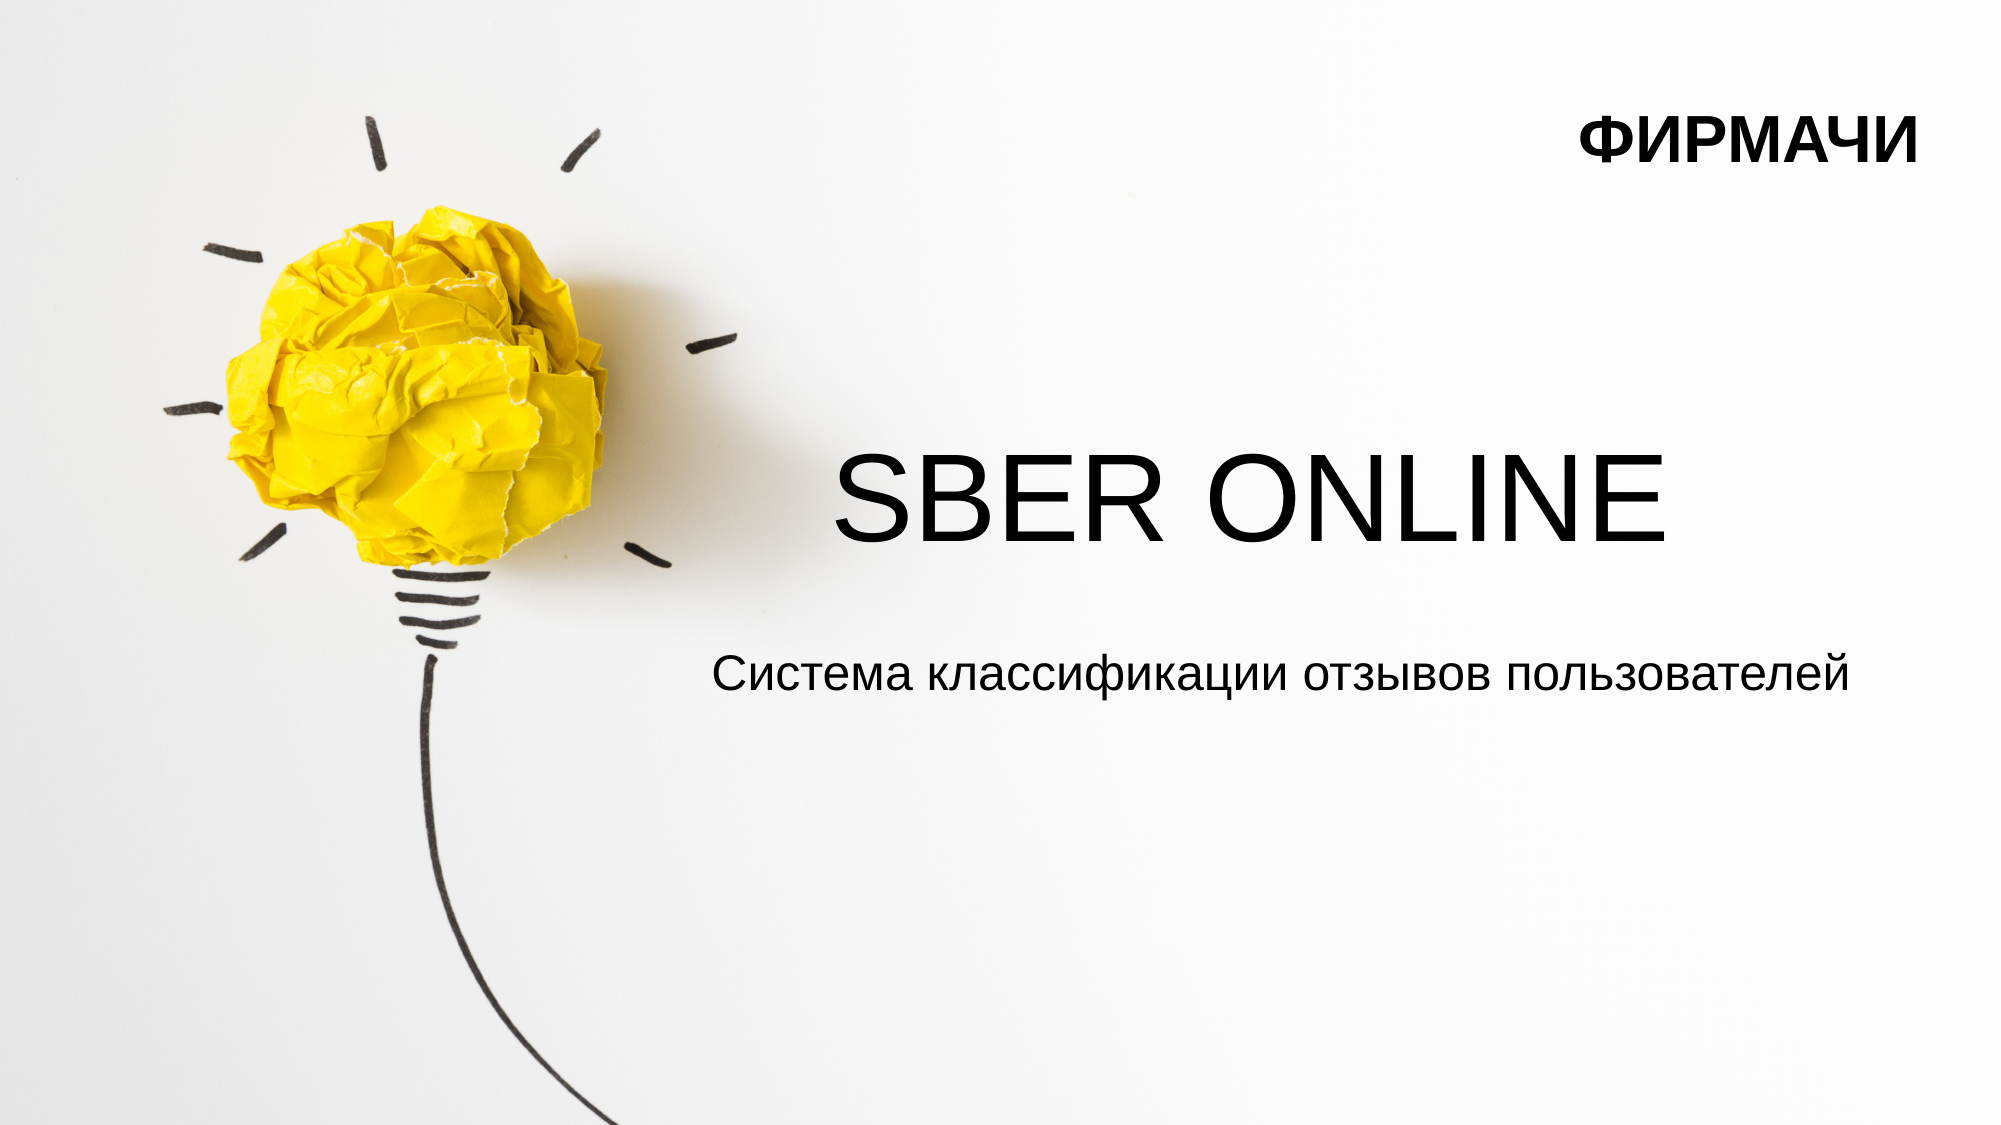

ФИРМАЧИ
# SBER ONLINE
Система классификации отзывов пользователей